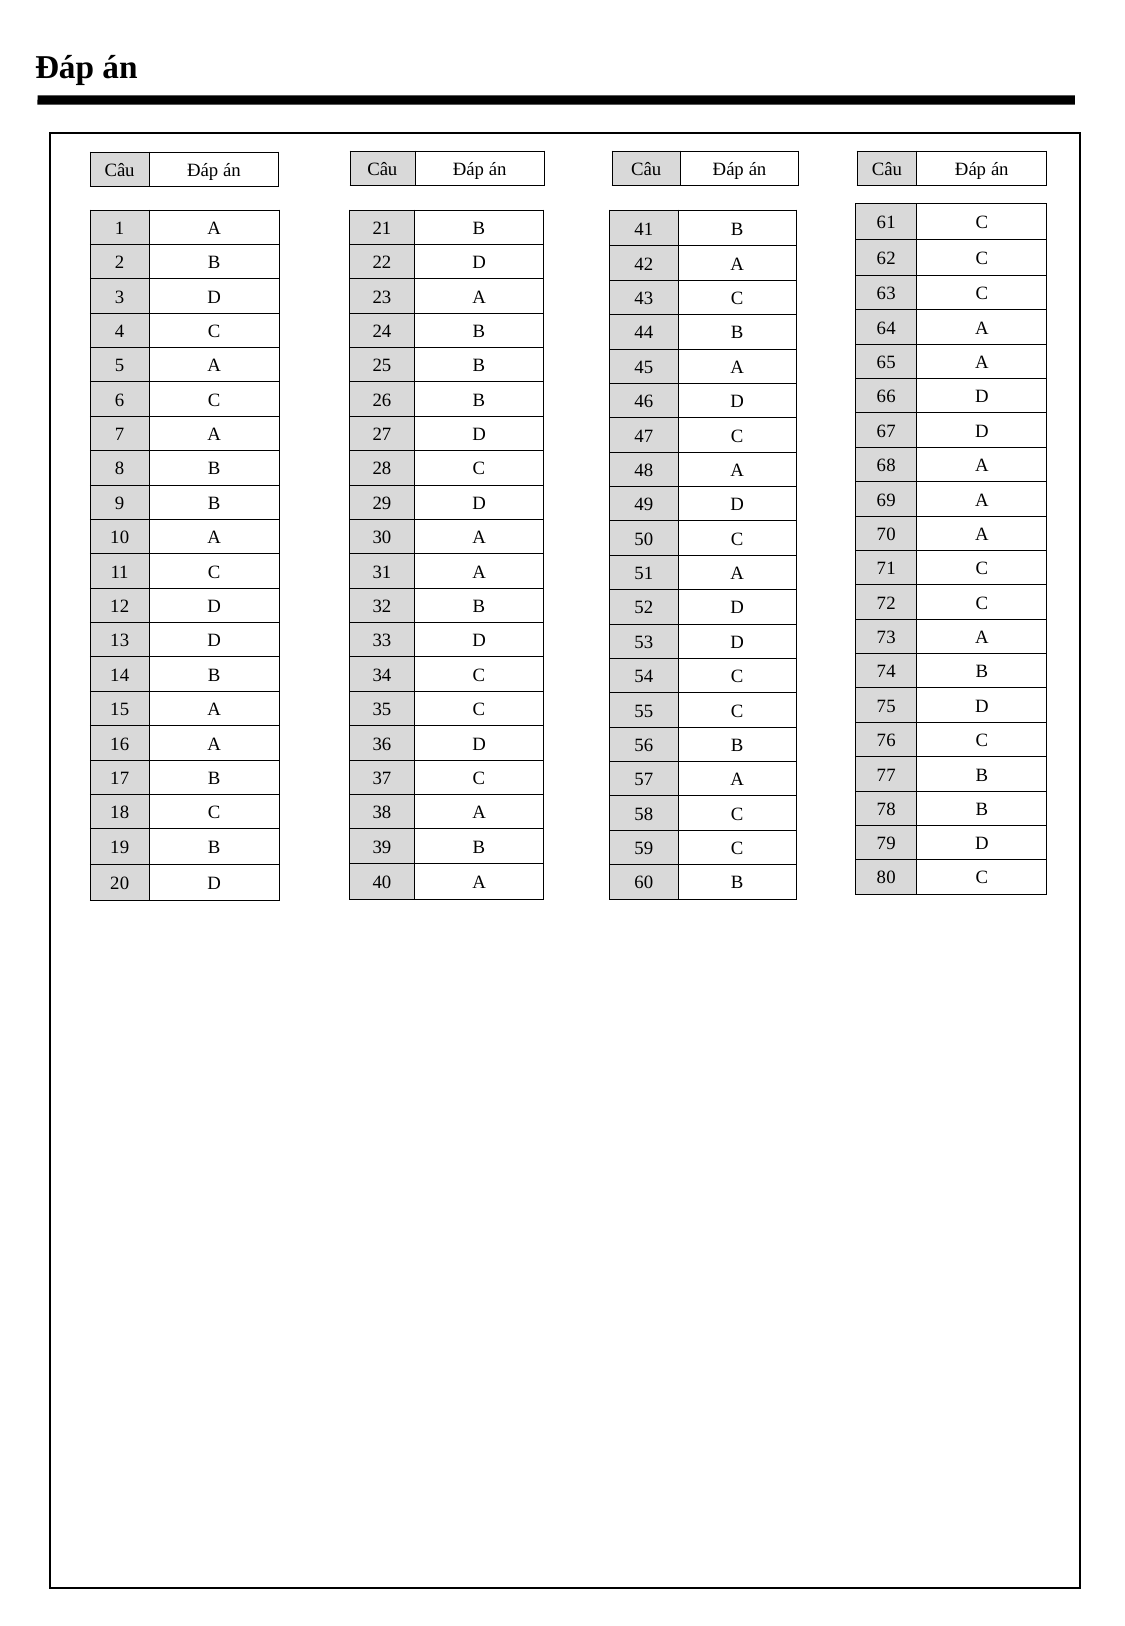

Đáp án

| Câu | Đáp án |
| --- | --- |
| Câu | Đáp án |
| --- | --- |
| Câu | Đáp án |
| --- | --- |
| Câu | Đáp án |
| --- | --- |
| 61 | C |
| --- | --- |
| 62 | C |
| 63 | C |
| 64 | A |
| 65 | A |
| 66 | D |
| 67 | D |
| 68 | A |
| 69 | A |
| 70 | A |
| 71 | C |
| 72 | C |
| 73 | A |
| 74 | B |
| 75 | D |
| 76 | C |
| 77 | B |
| 78 | B |
| 79 | D |
| 80 | C |
| 1 | A |
| --- | --- |
| 2 | B |
| 3 | D |
| 4 | C |
| 5 | A |
| 6 | C |
| 7 | A |
| 8 | B |
| 9 | B |
| 10 | A |
| 11 | C |
| 12 | D |
| 13 | D |
| 14 | B |
| 15 | A |
| 16 | A |
| 17 | B |
| 18 | C |
| 19 | B |
| 20 | D |
| 21 | B |
| --- | --- |
| 22 | D |
| 23 | A |
| 24 | B |
| 25 | B |
| 26 | B |
| 27 | D |
| 28 | C |
| 29 | D |
| 30 | A |
| 31 | A |
| 32 | B |
| 33 | D |
| 34 | C |
| 35 | C |
| 36 | D |
| 37 | C |
| 38 | A |
| 39 | B |
| 40 | A |
| 41 | B |
| --- | --- |
| 42 | A |
| 43 | C |
| 44 | B |
| 45 | A |
| 46 | D |
| 47 | C |
| 48 | A |
| 49 | D |
| 50 | C |
| 51 | A |
| 52 | D |
| 53 | D |
| 54 | C |
| 55 | C |
| 56 | B |
| 57 | A |
| 58 | C |
| 59 | C |
| 60 | B |